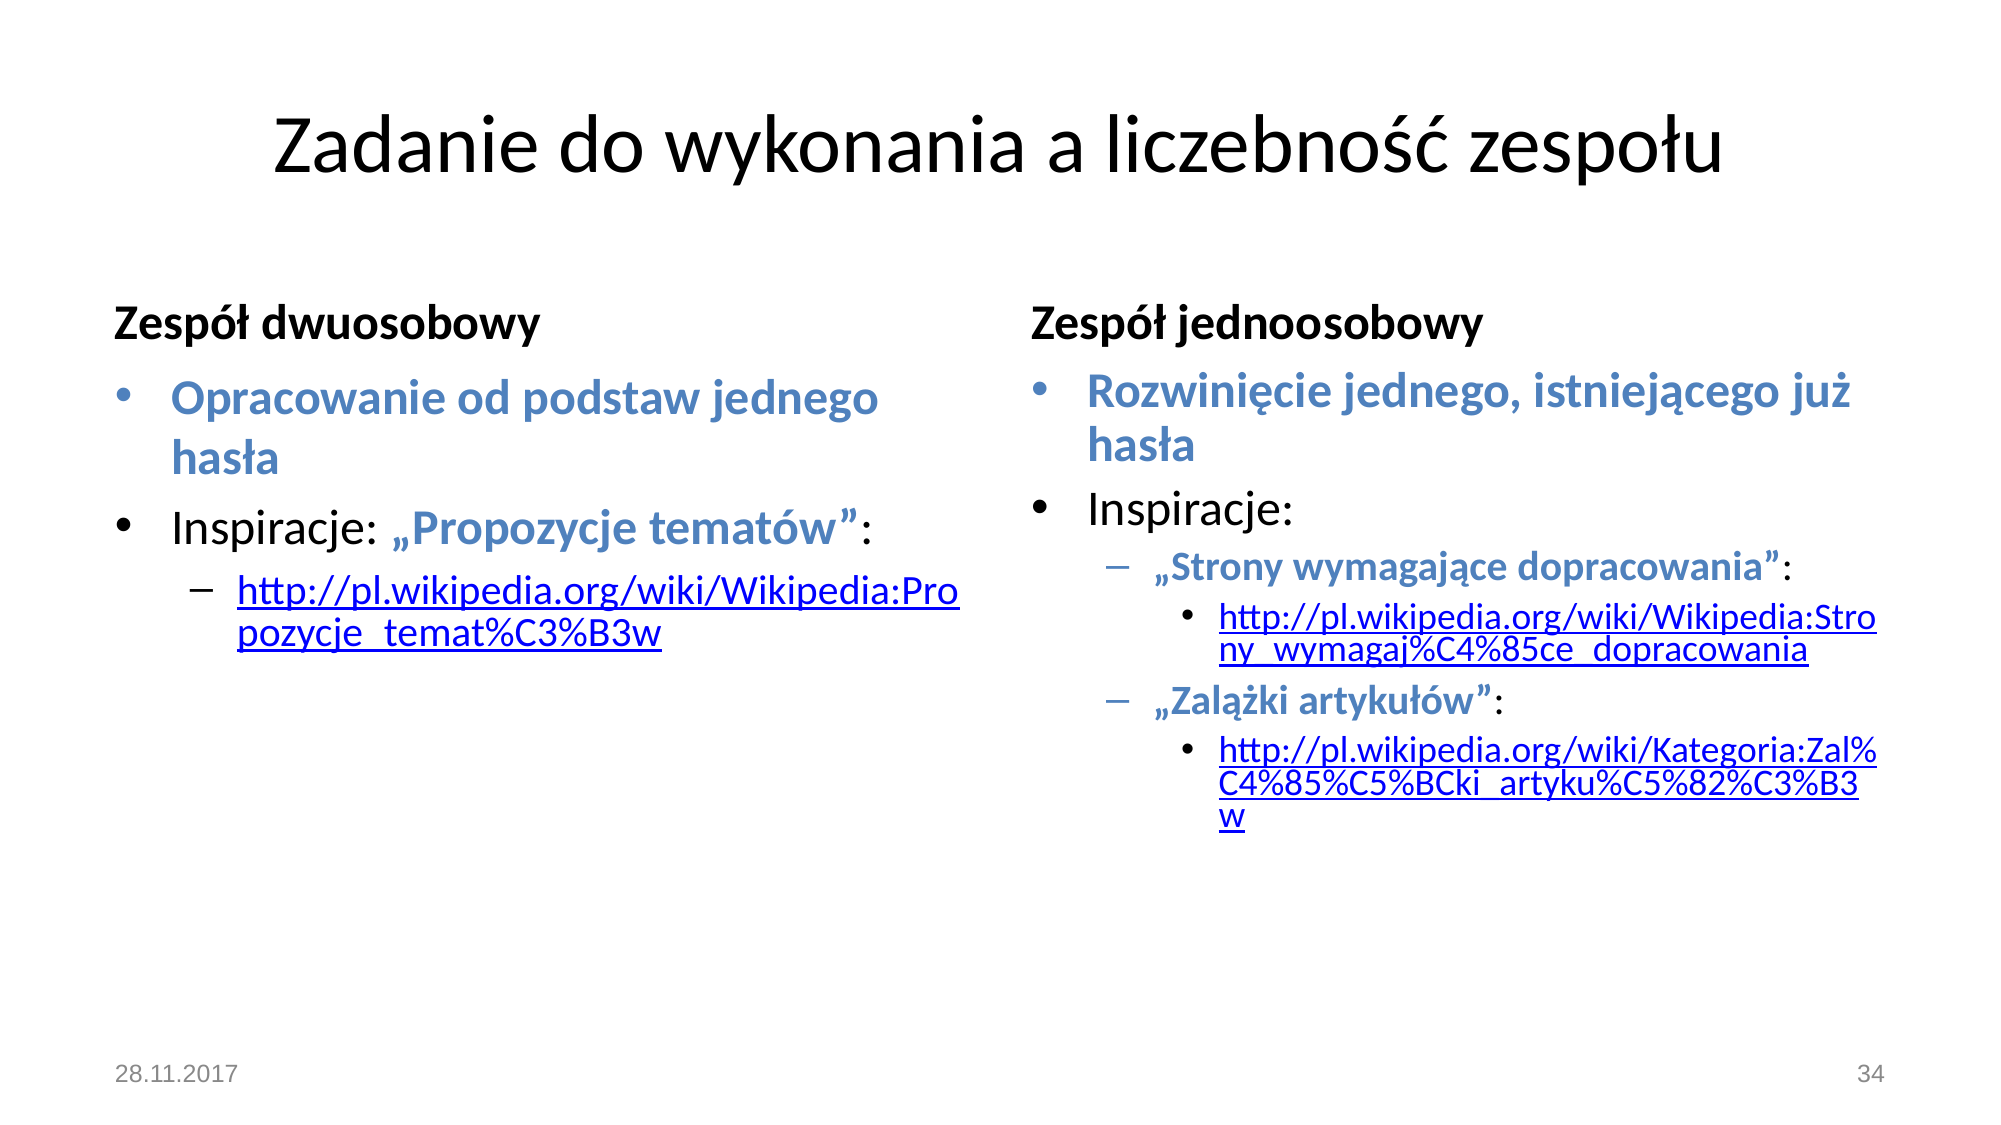

# Zadanie do wykonania a liczebność zespołu
Zespół dwuosobowy
Zespół jednoosobowy
Opracowanie od podstaw jednego hasła
Inspiracje: „Propozycje tematów”:
http://pl.wikipedia.org/wiki/Wikipedia:Propozycje_temat%C3%B3w
Rozwinięcie jednego, istniejącego już hasła
Inspiracje:
„Strony wymagające dopracowania”:
http://pl.wikipedia.org/wiki/Wikipedia:Strony_wymagaj%C4%85ce_dopracowania
„Zalążki artykułów”:
http://pl.wikipedia.org/wiki/Kategoria:Zal%C4%85%C5%BCki_artyku%C5%82%C3%B3w
28.11.2017
34